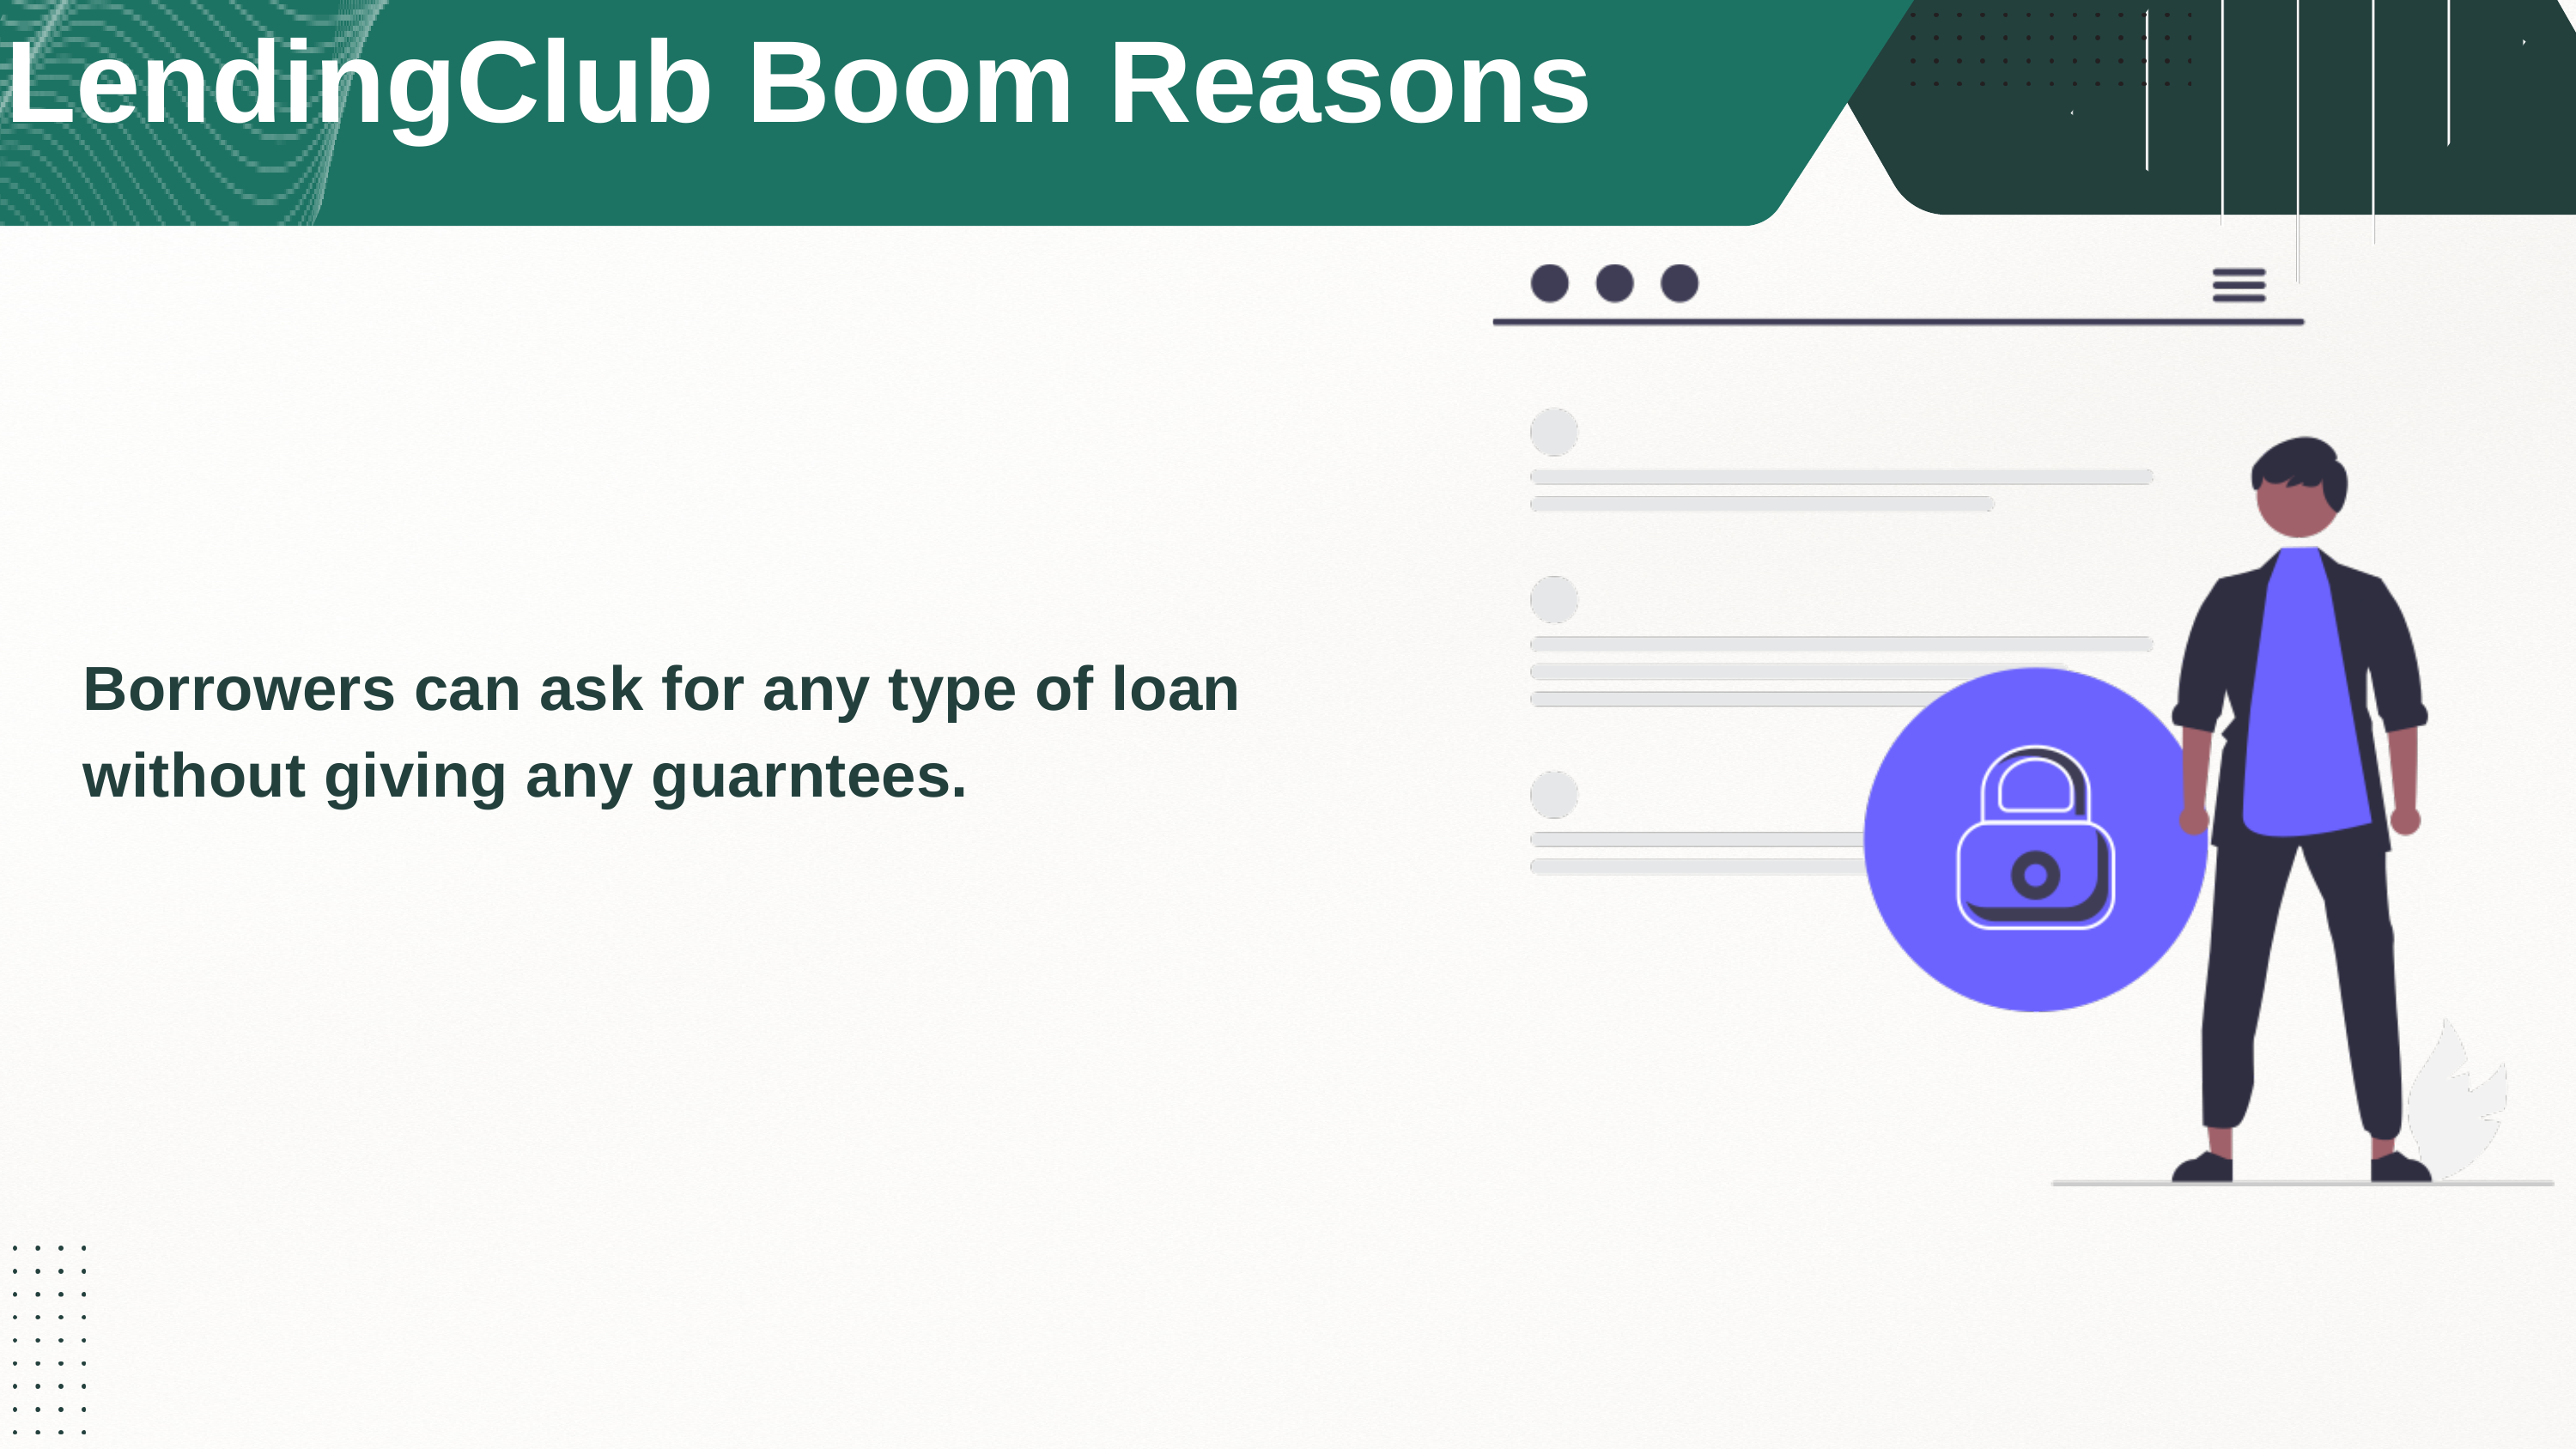

LendingClub Boom Reasons

Borrowers can ask for any type of loan without giving any guarntees.